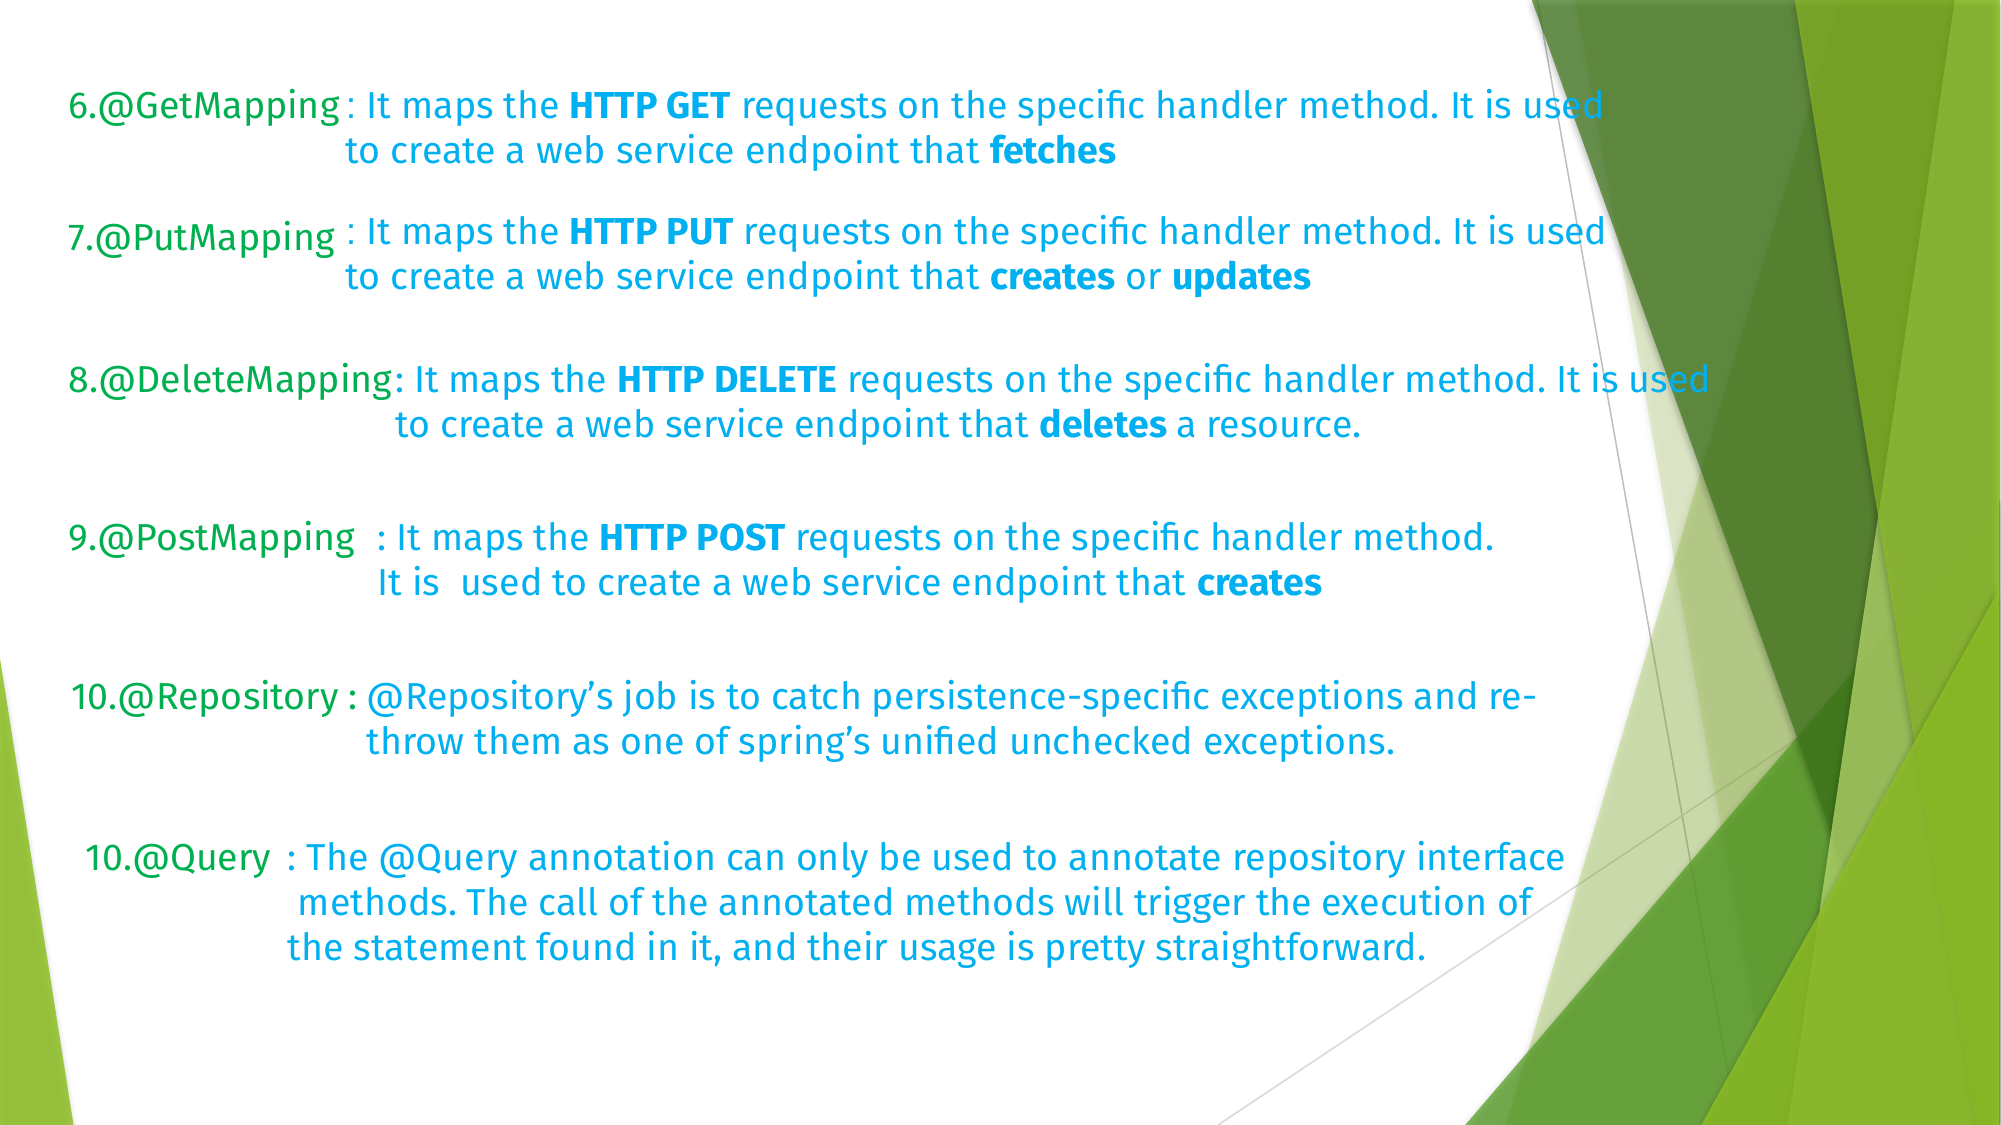

6.@GetMapping
: It maps the HTTP GET requests on the specific handler method. It is used
to create a web service endpoint that fetches
: It maps the HTTP PUT requests on the specific handler method. It is used to create a web service endpoint that creates or updates
7.@PutMapping
8.@DeleteMapping
: It maps the HTTP DELETE requests on the specific handler method. It is used
to create a web service endpoint that deletes a resource.
9.@PostMapping

: It maps the HTTP POST requests on the specific handler method.
It is  used to create a web service endpoint that creates

10.@Repository :
@Repository’s job is to catch persistence-specific exceptions and re-throw them as one of spring’s unified unchecked exceptions.
10.@Query
: The @Query annotation can only be used to annotate repository interface
 methods. The call of the annotated methods will trigger the execution of
the statement found in it, and their usage is pretty straightforward.